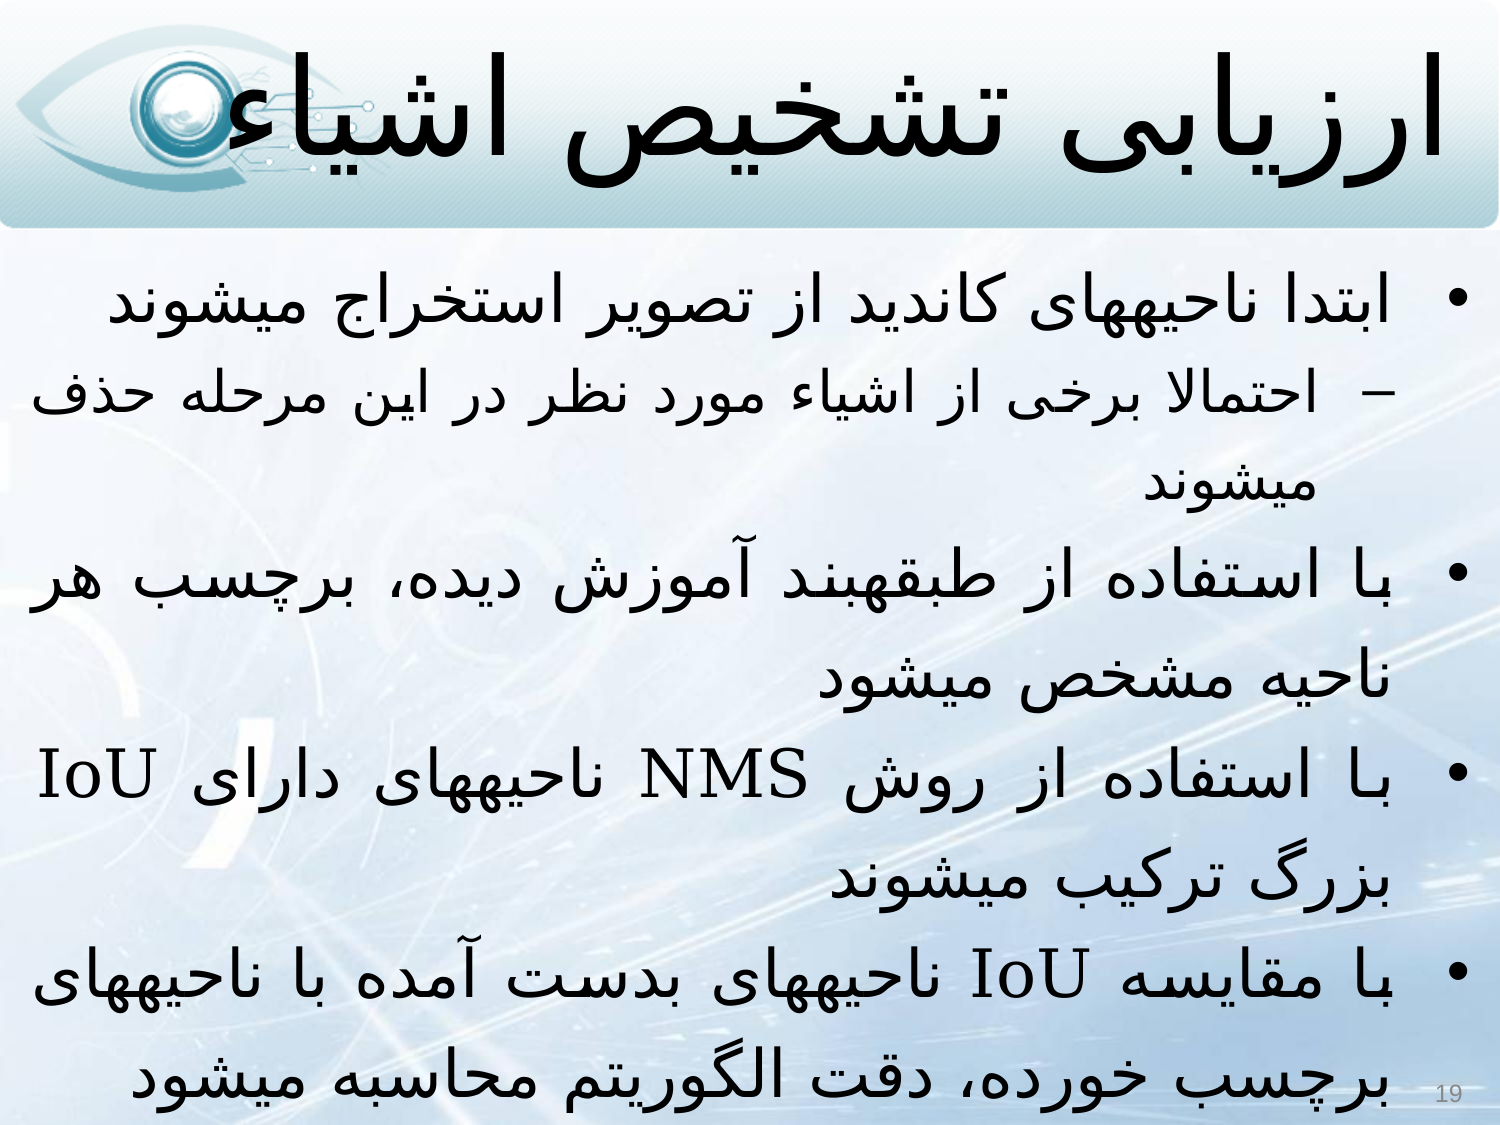

# ارزیابی تشخیص اشیاء
ابتدا ناحیه‏های کاندید از تصویر استخراج می‏شوند
احتمالا برخی از اشیاء مورد نظر در این مرحله حذف می‏شوند
با استفاده از طبقه‏بند آموزش دیده، برچسب هر ناحیه مشخص می‏شود
با استفاده از روش NMS ناحیه‏های دارای IoU بزرگ ترکیب می‏شوند
با مقایسه IoU ناحیه‏های بدست آمده با ناحیه‏های برچسب خورده، دقت الگوریتم محاسبه می‏شود
19